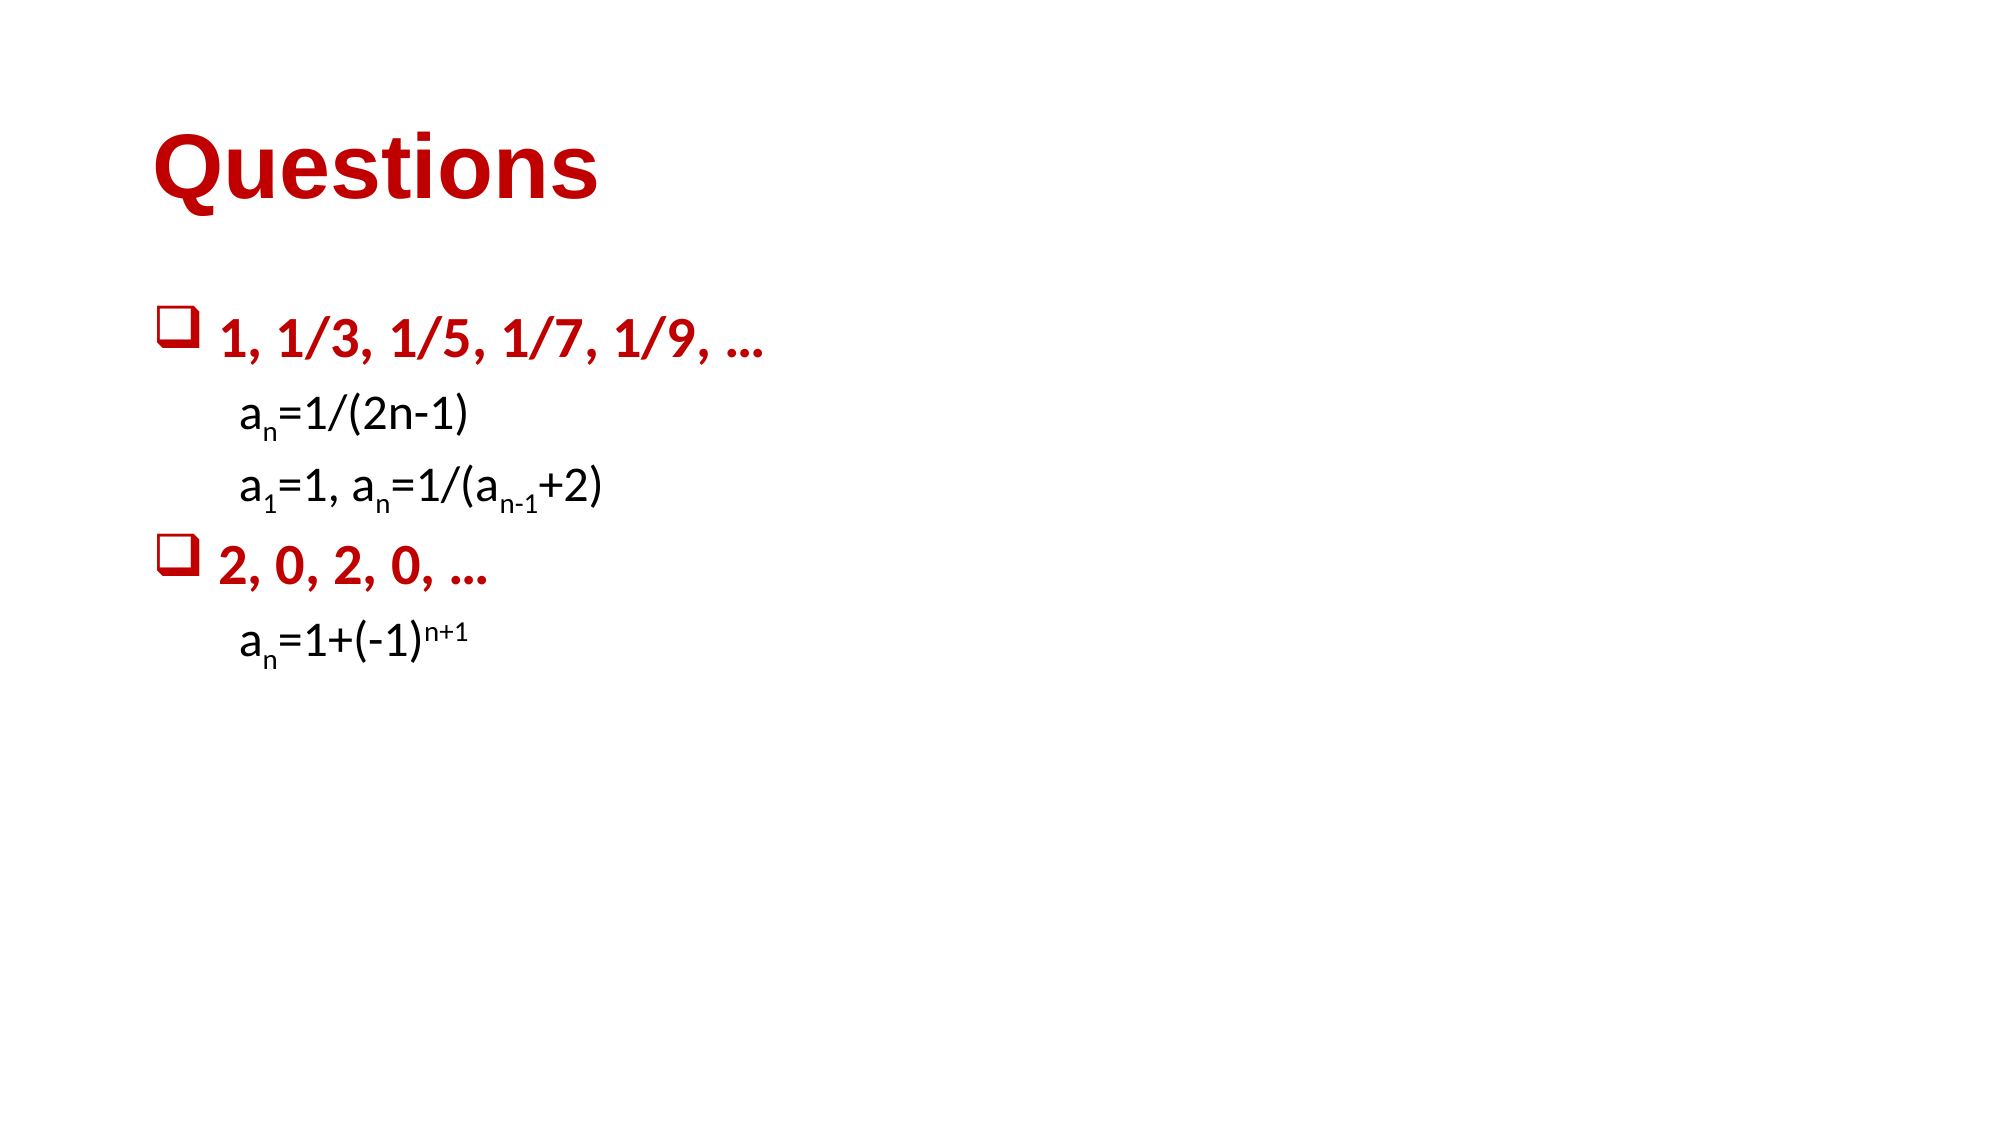

# Questions
 1, 1/3, 1/5, 1/7, 1/9, …
 an=1/(2n-1)
 a1=1, an=1/(an-1+2)
 2, 0, 2, 0, …
 an=1+(-1)n+1